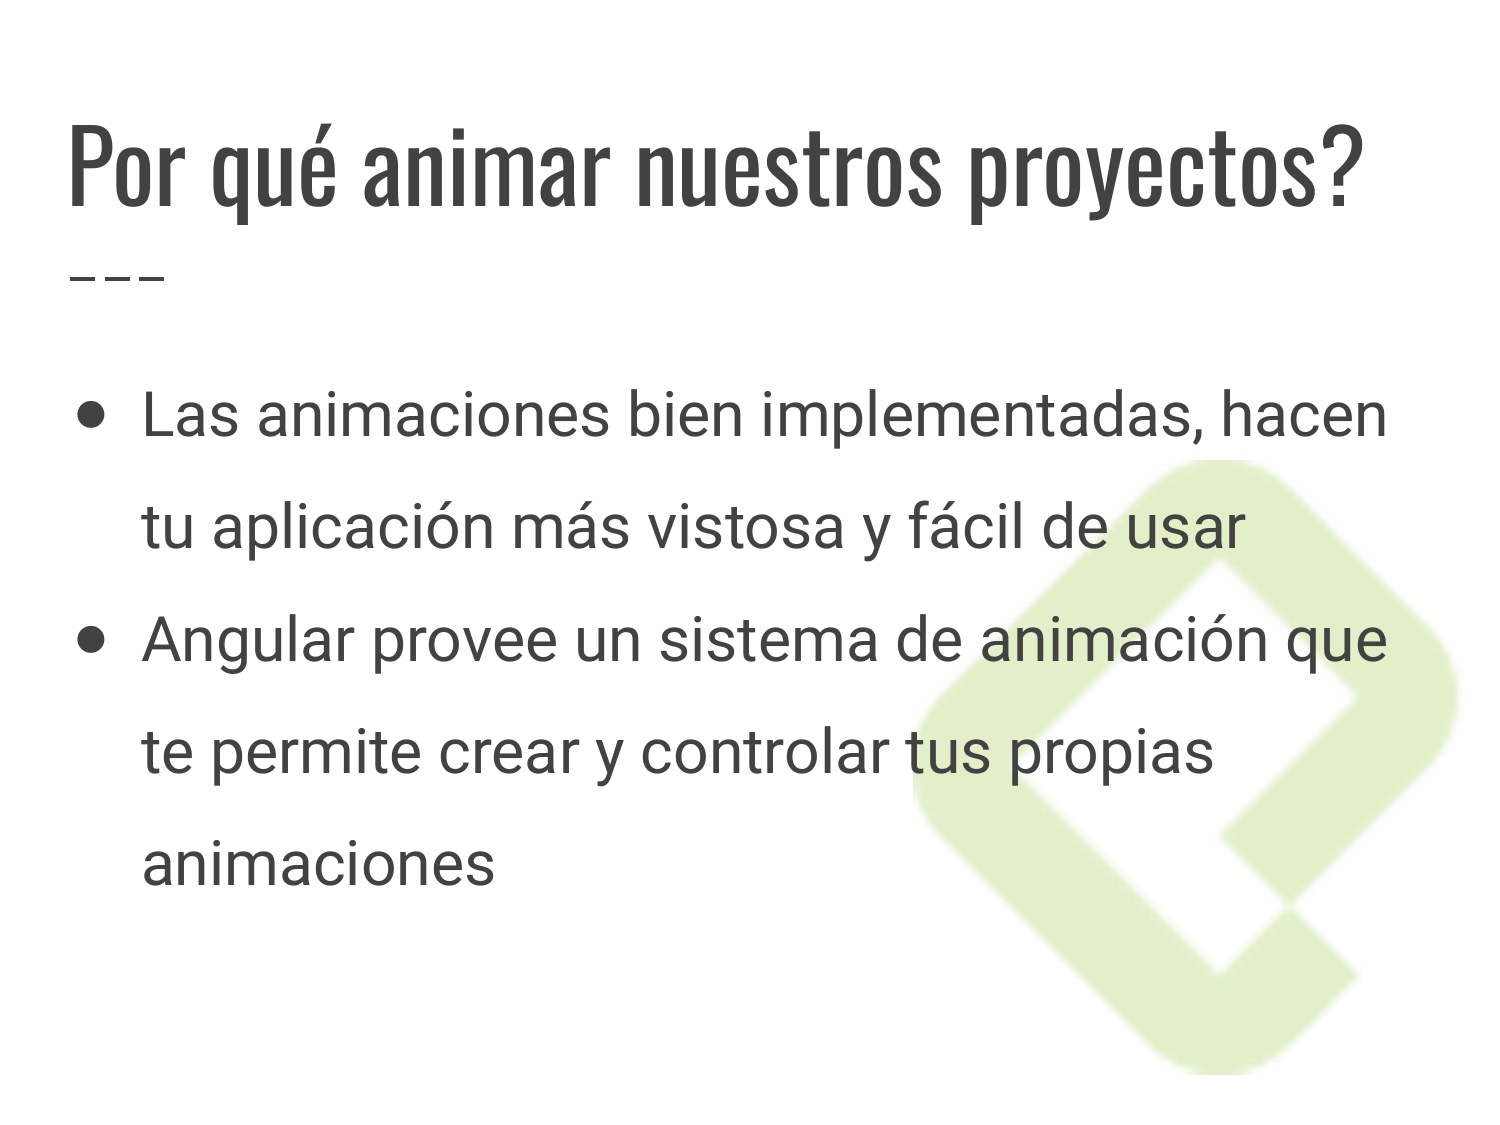

# Por qué animar nuestros proyectos?
Las animaciones bien implementadas, hacen tu aplicación más vistosa y fácil de usar
Angular provee un sistema de animación que te permite crear y controlar tus propias animaciones